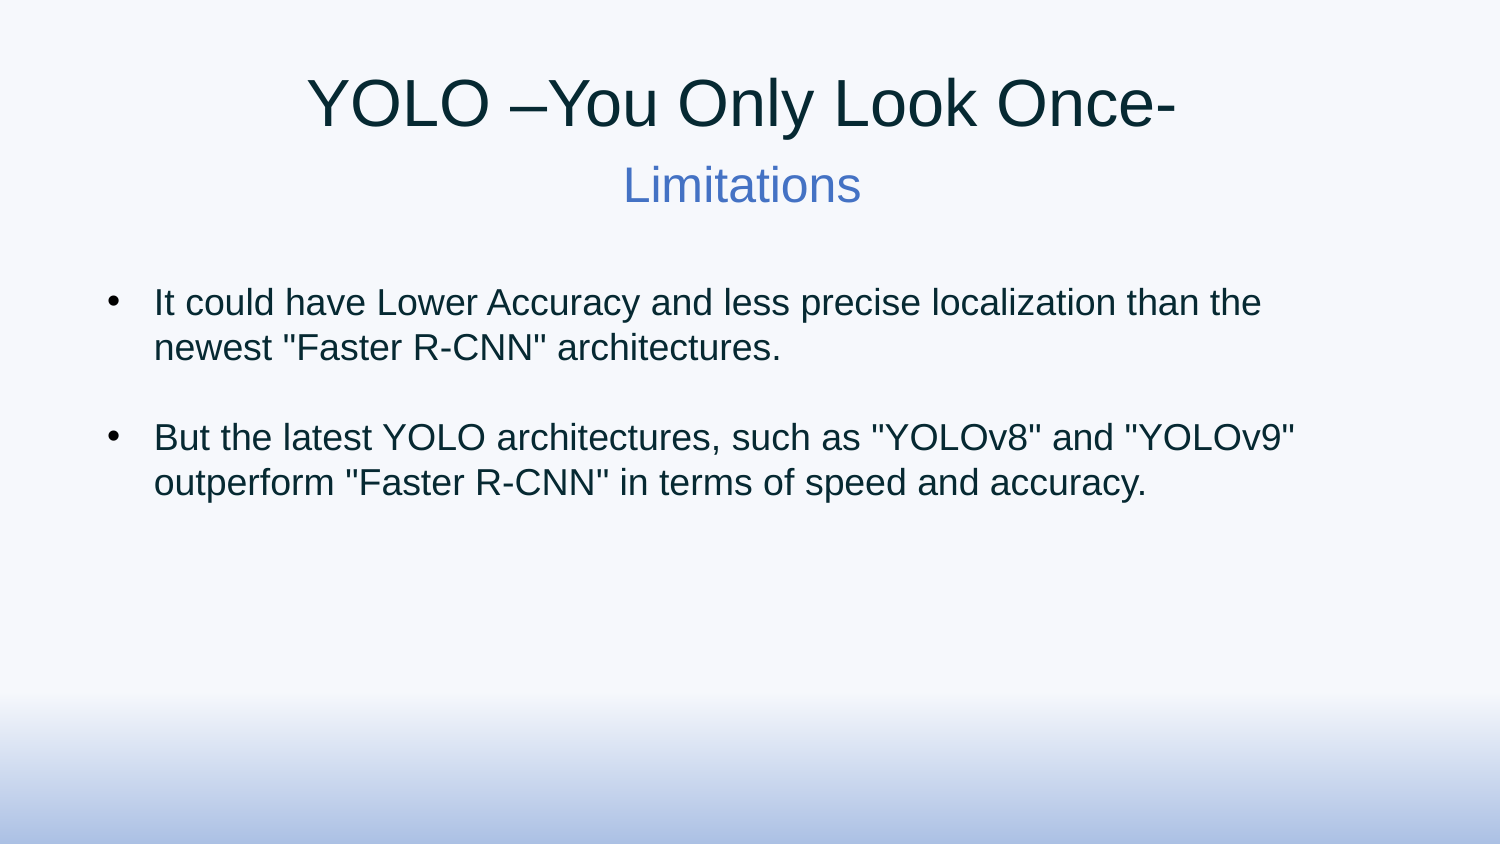

# YOLO –You Only Look Once-
Limitations
It could have Lower Accuracy and less precise localization than the newest "Faster R-CNN" architectures.

But the latest YOLO architectures, such as "YOLOv8" and "YOLOv9" outperform "Faster R-CNN" in terms of speed and accuracy.